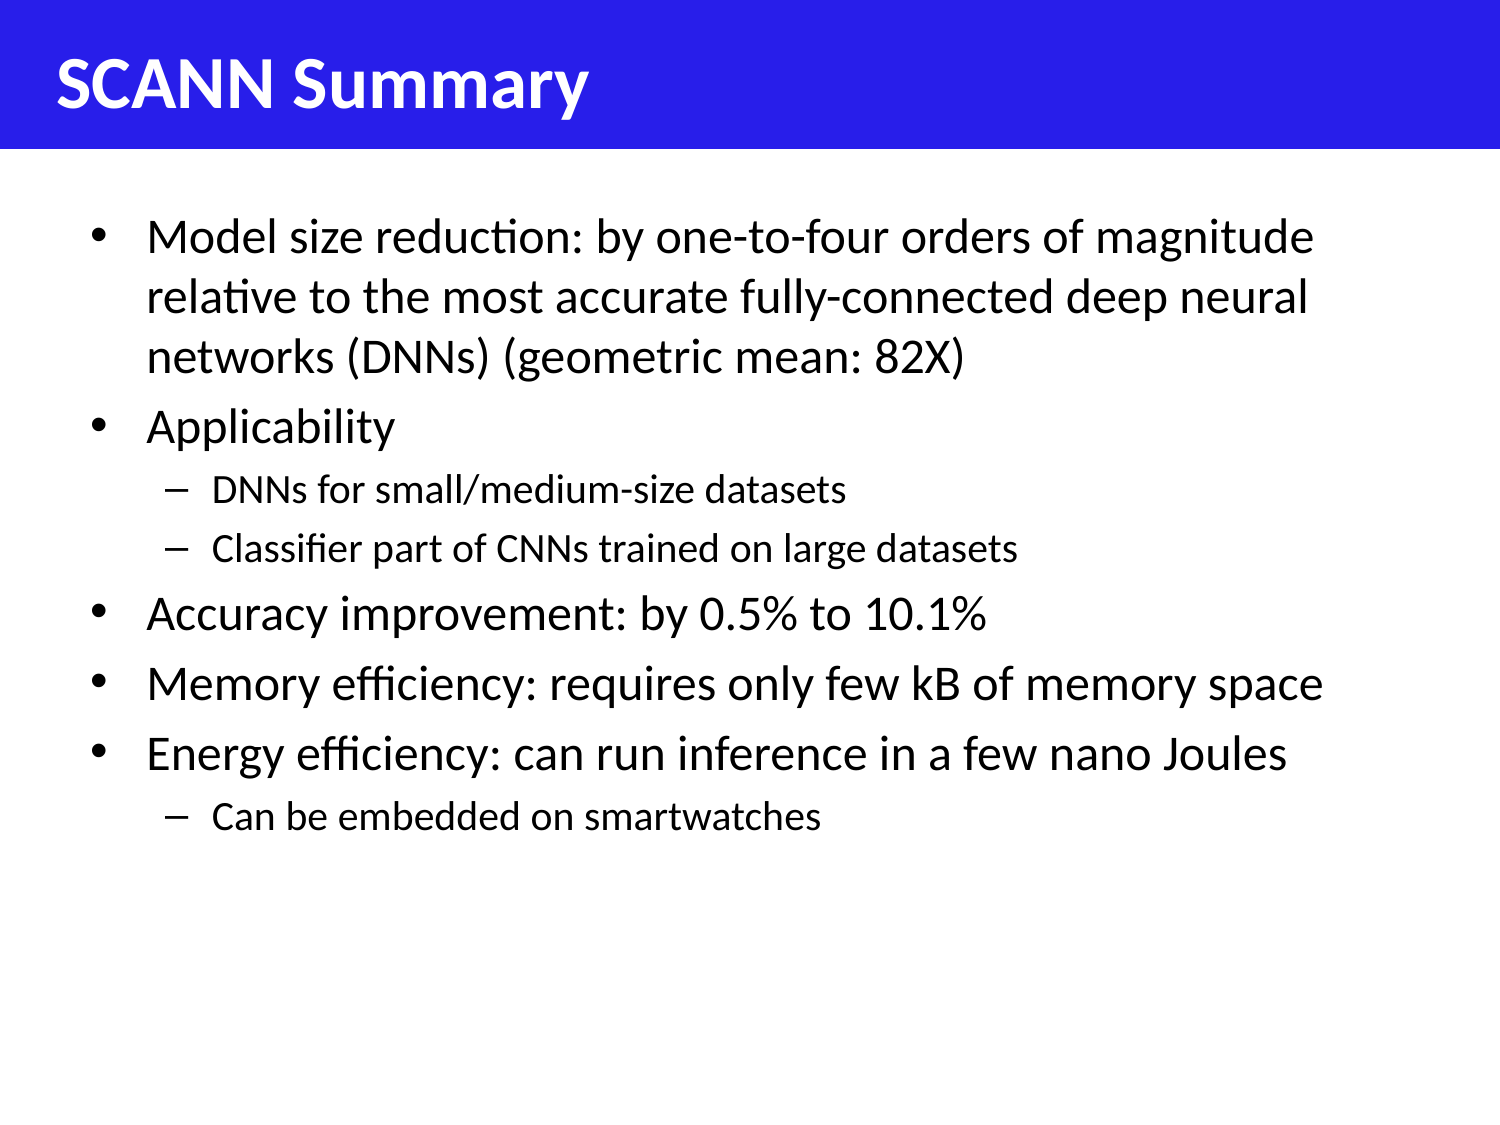

# SCANN Summary
Model size reduction: by one-to-four orders of magnitude relative to the most accurate fully-connected deep neural networks (DNNs) (geometric mean: 82X)
Applicability
DNNs for small/medium-size datasets
Classifier part of CNNs trained on large datasets
Accuracy improvement: by 0.5% to 10.1%
Memory efficiency: requires only few kB of memory space
Energy efficiency: can run inference in a few nano Joules
Can be embedded on smartwatches